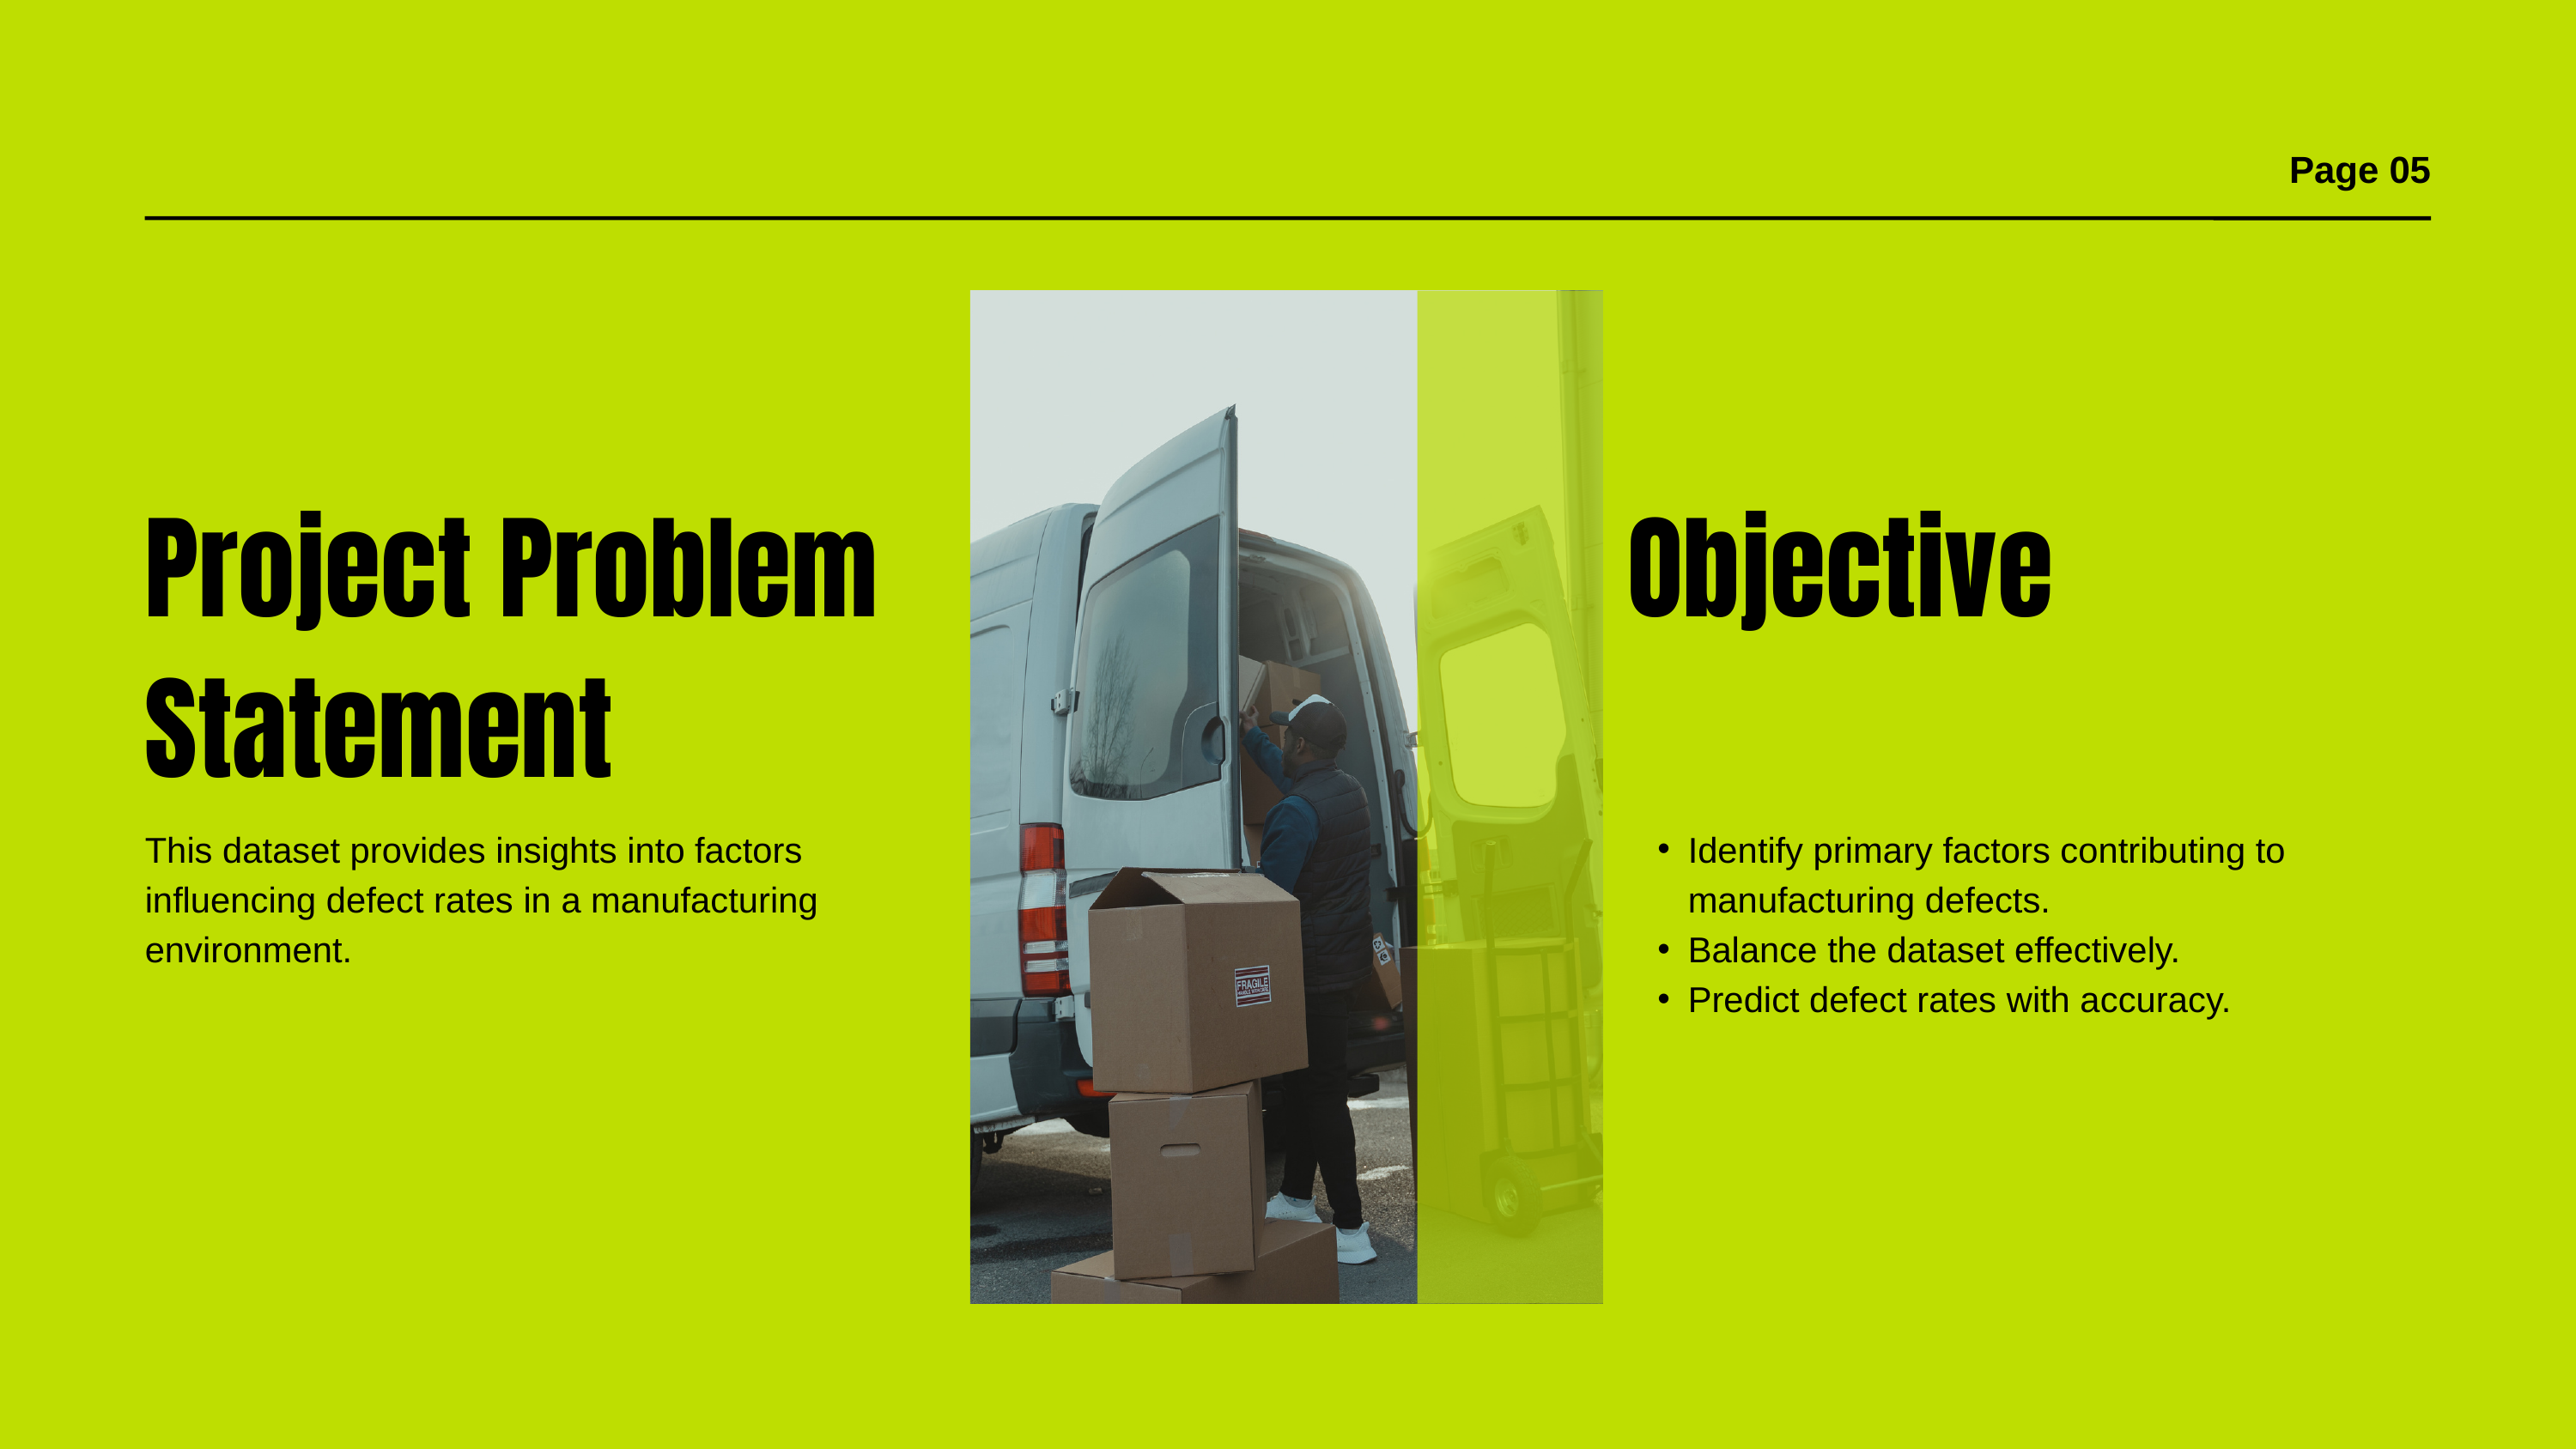

Page 05

Project Problem Statement
Objective
This dataset provides insights into factors influencing defect rates in a manufacturing environment.
Identify primary factors contributing to manufacturing defects.
Balance the dataset effectively.
Predict defect rates with accuracy.